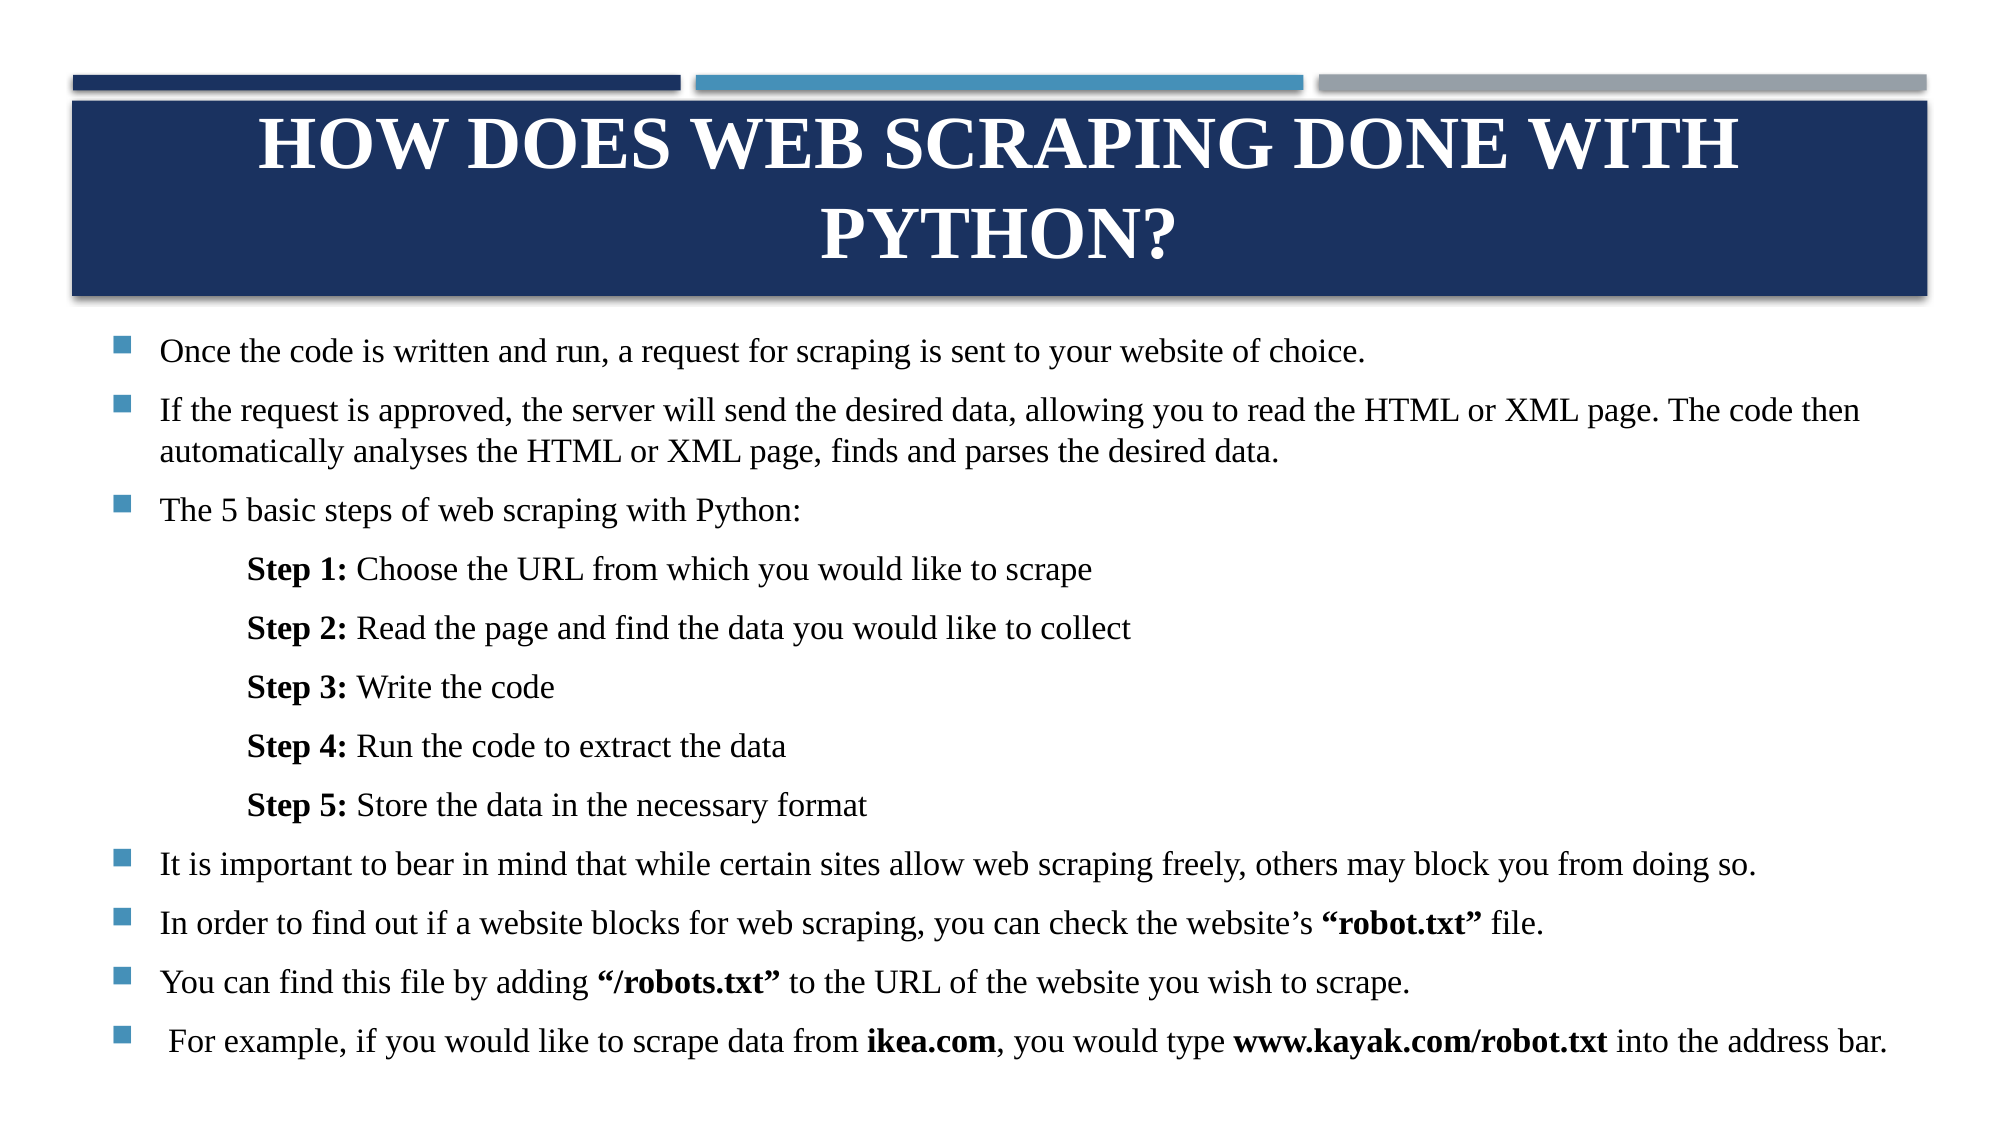

# HOW DOES WEB SCRAPING DONE WITH PYTHON?
Once the code is written and run, a request for scraping is sent to your website of choice.
If the request is approved, the server will send the desired data, allowing you to read the HTML or XML page. The code then automatically analyses the HTML or XML page, finds and parses the desired data.
The 5 basic steps of web scraping with Python:
	Step 1: Choose the URL from which you would like to scrape
	Step 2: Read the page and find the data you would like to collect
	Step 3: Write the code
	Step 4: Run the code to extract the data
	Step 5: Store the data in the necessary format
It is important to bear in mind that while certain sites allow web scraping freely, others may block you from doing so.
In order to find out if a website blocks for web scraping, you can check the website’s “robot.txt” file.
You can find this file by adding “/robots.txt” to the URL of the website you wish to scrape.
 For example, if you would like to scrape data from ikea.com, you would type www.kayak.com/robot.txt into the address bar.